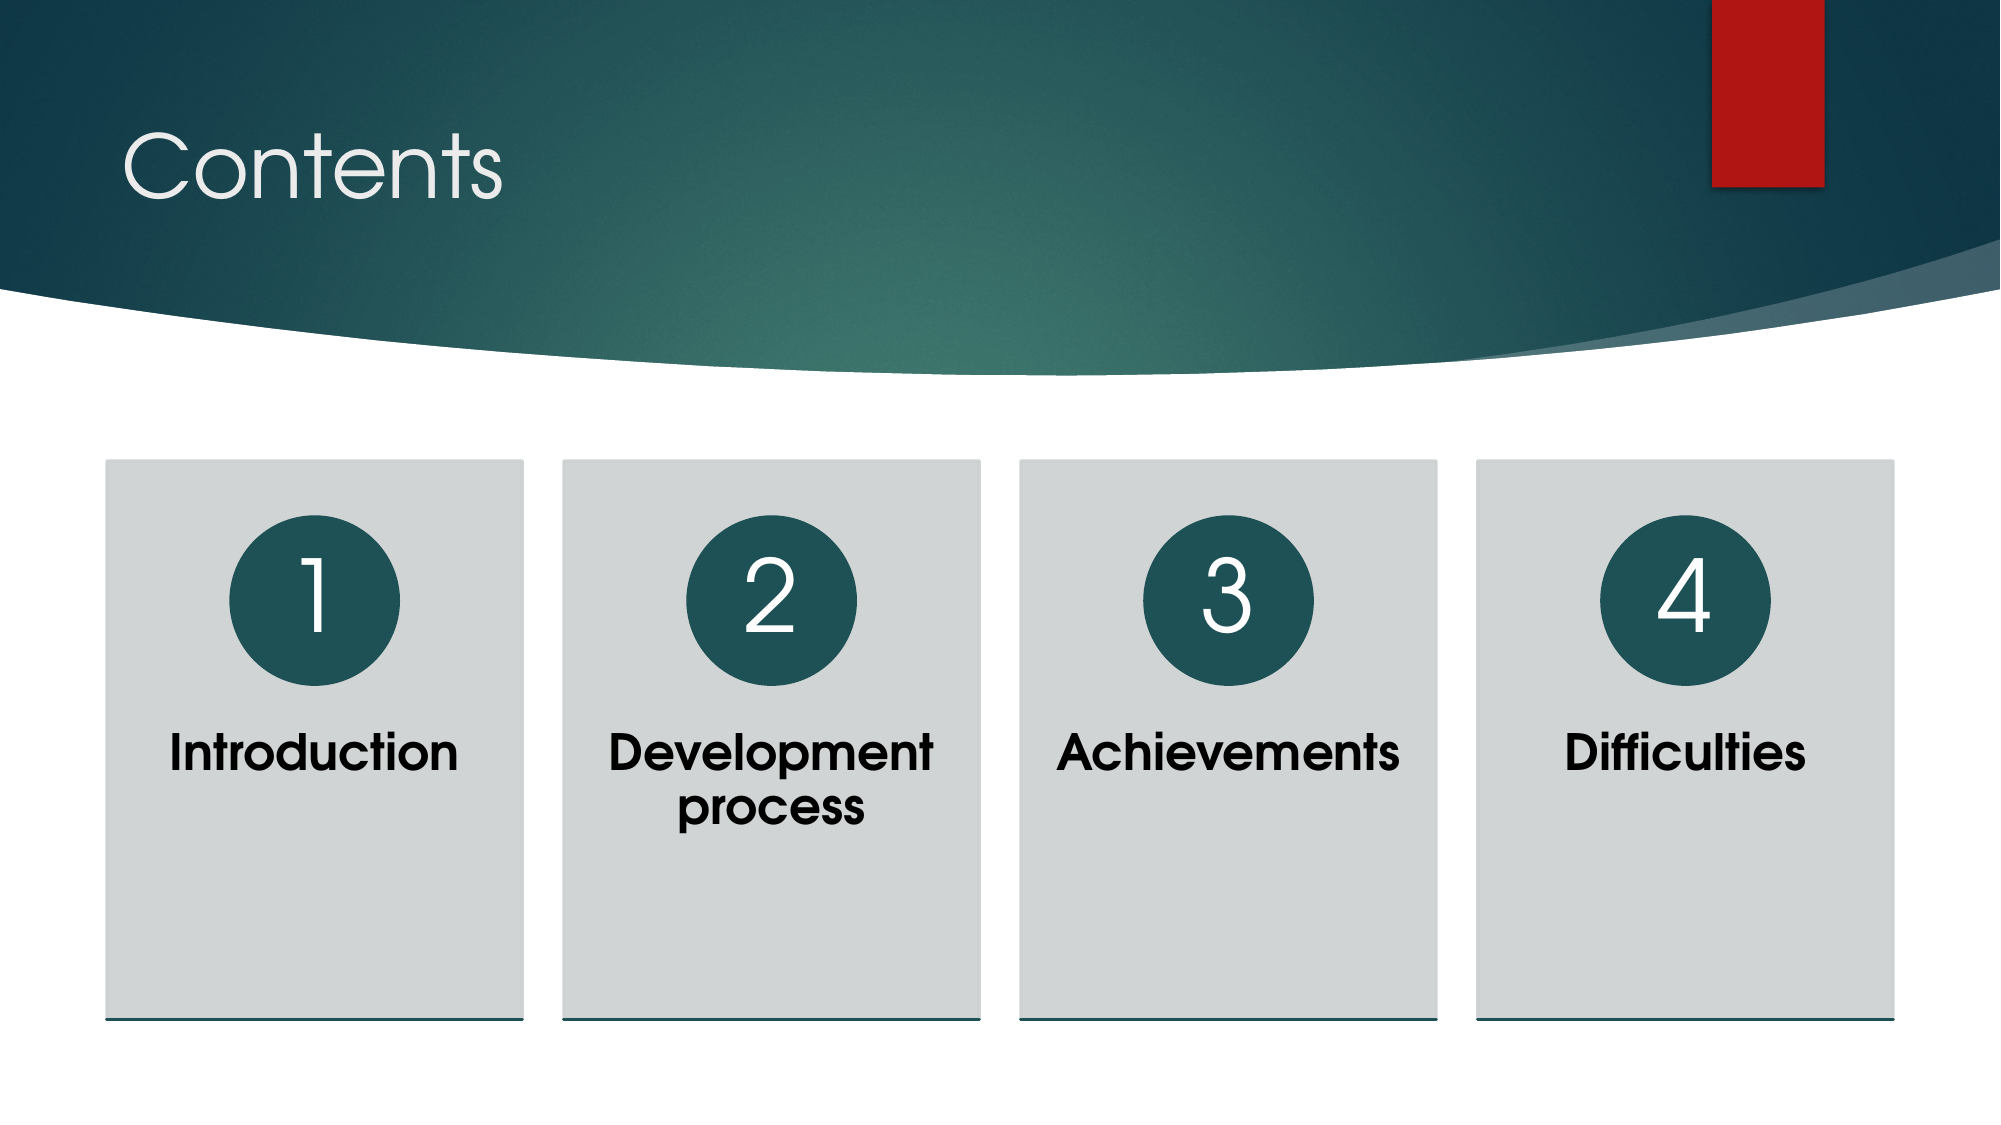

3
# Contents

Introduction
1
Development process
2
Achievements
3
Difficulties
4